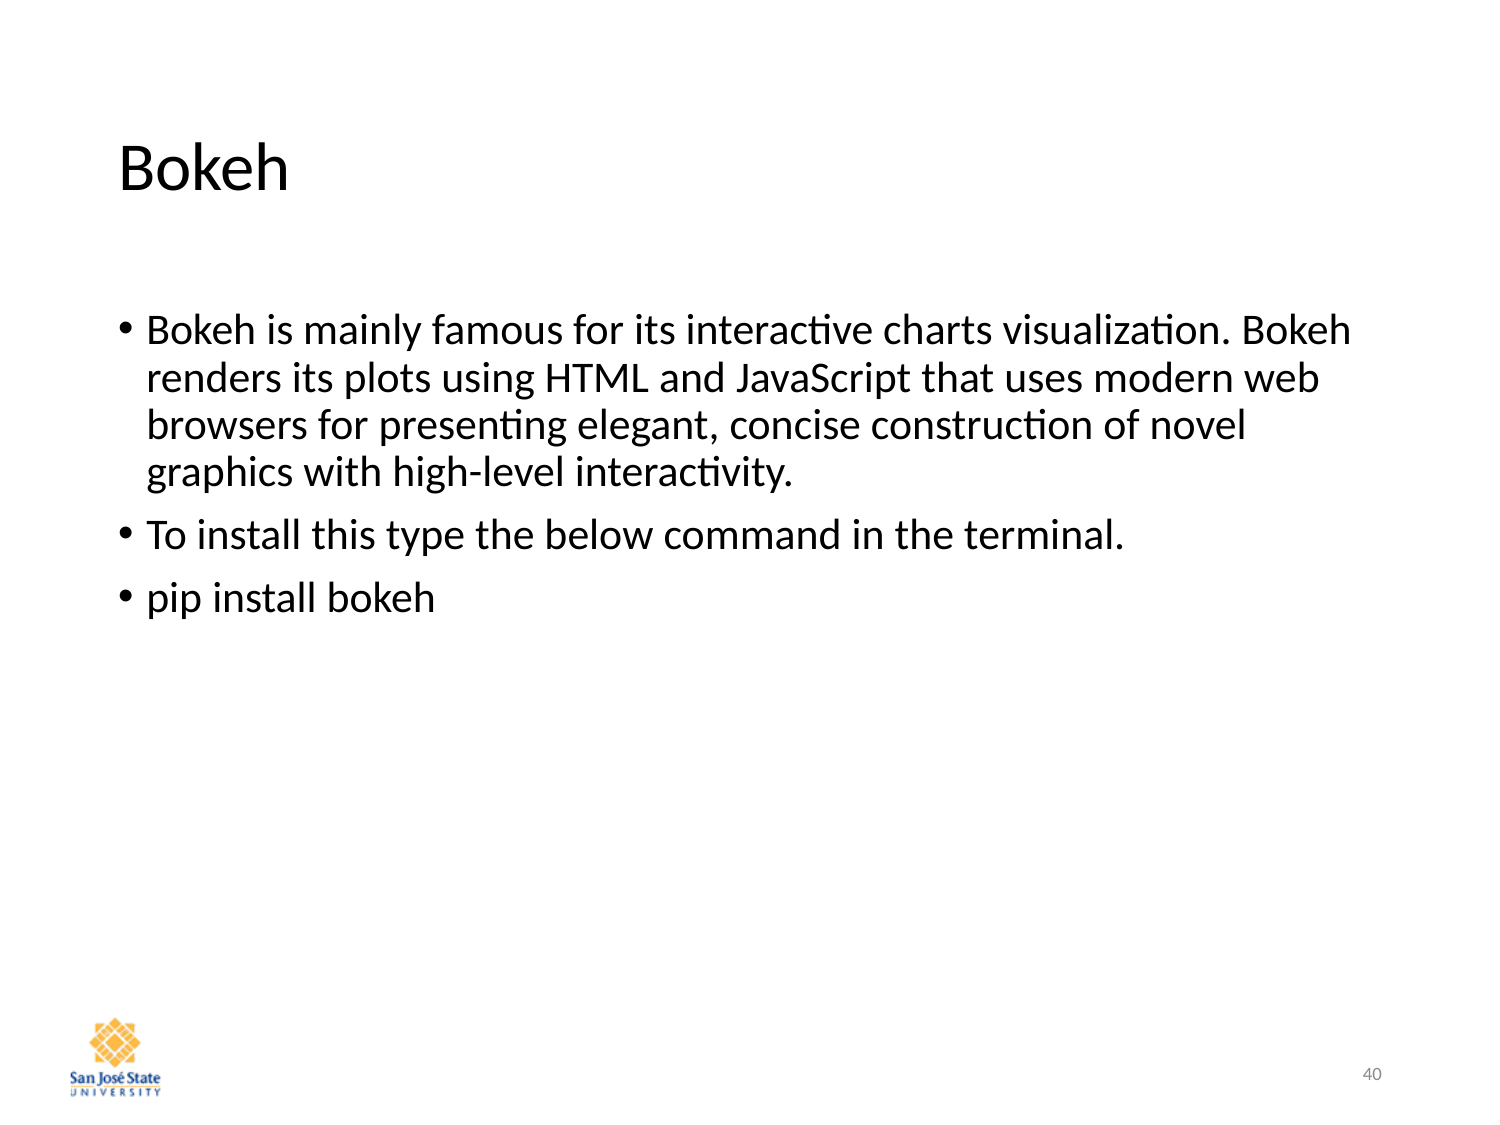

# Bokeh
Bokeh is mainly famous for its interactive charts visualization. Bokeh renders its plots using HTML and JavaScript that uses modern web browsers for presenting elegant, concise construction of novel graphics with high-level interactivity.
To install this type the below command in the terminal.
pip install bokeh
40